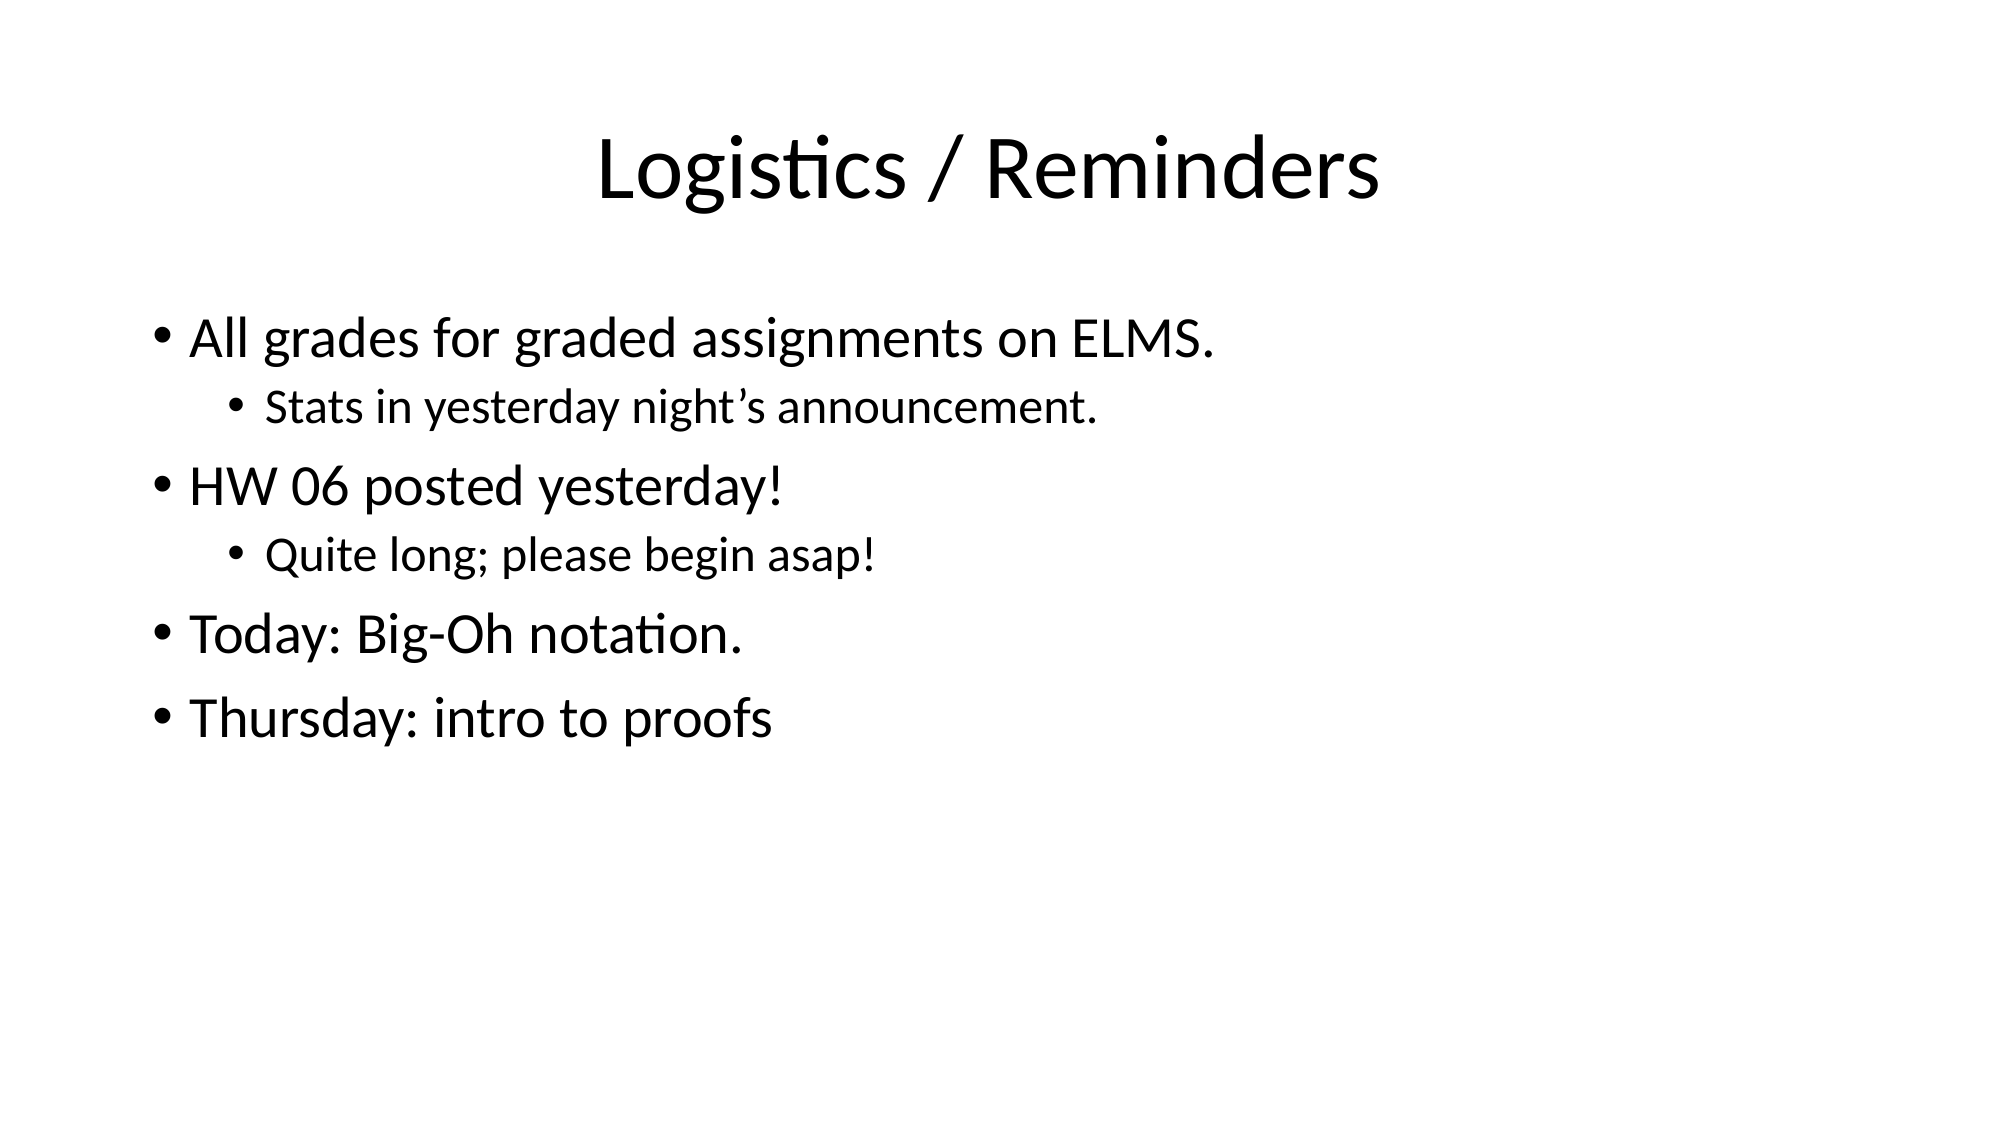

# Logistics / Reminders
All grades for graded assignments on ELMS.
Stats in yesterday night’s announcement.
HW 06 posted yesterday!
Quite long; please begin asap!
Today: Big-Oh notation.
Thursday: intro to proofs